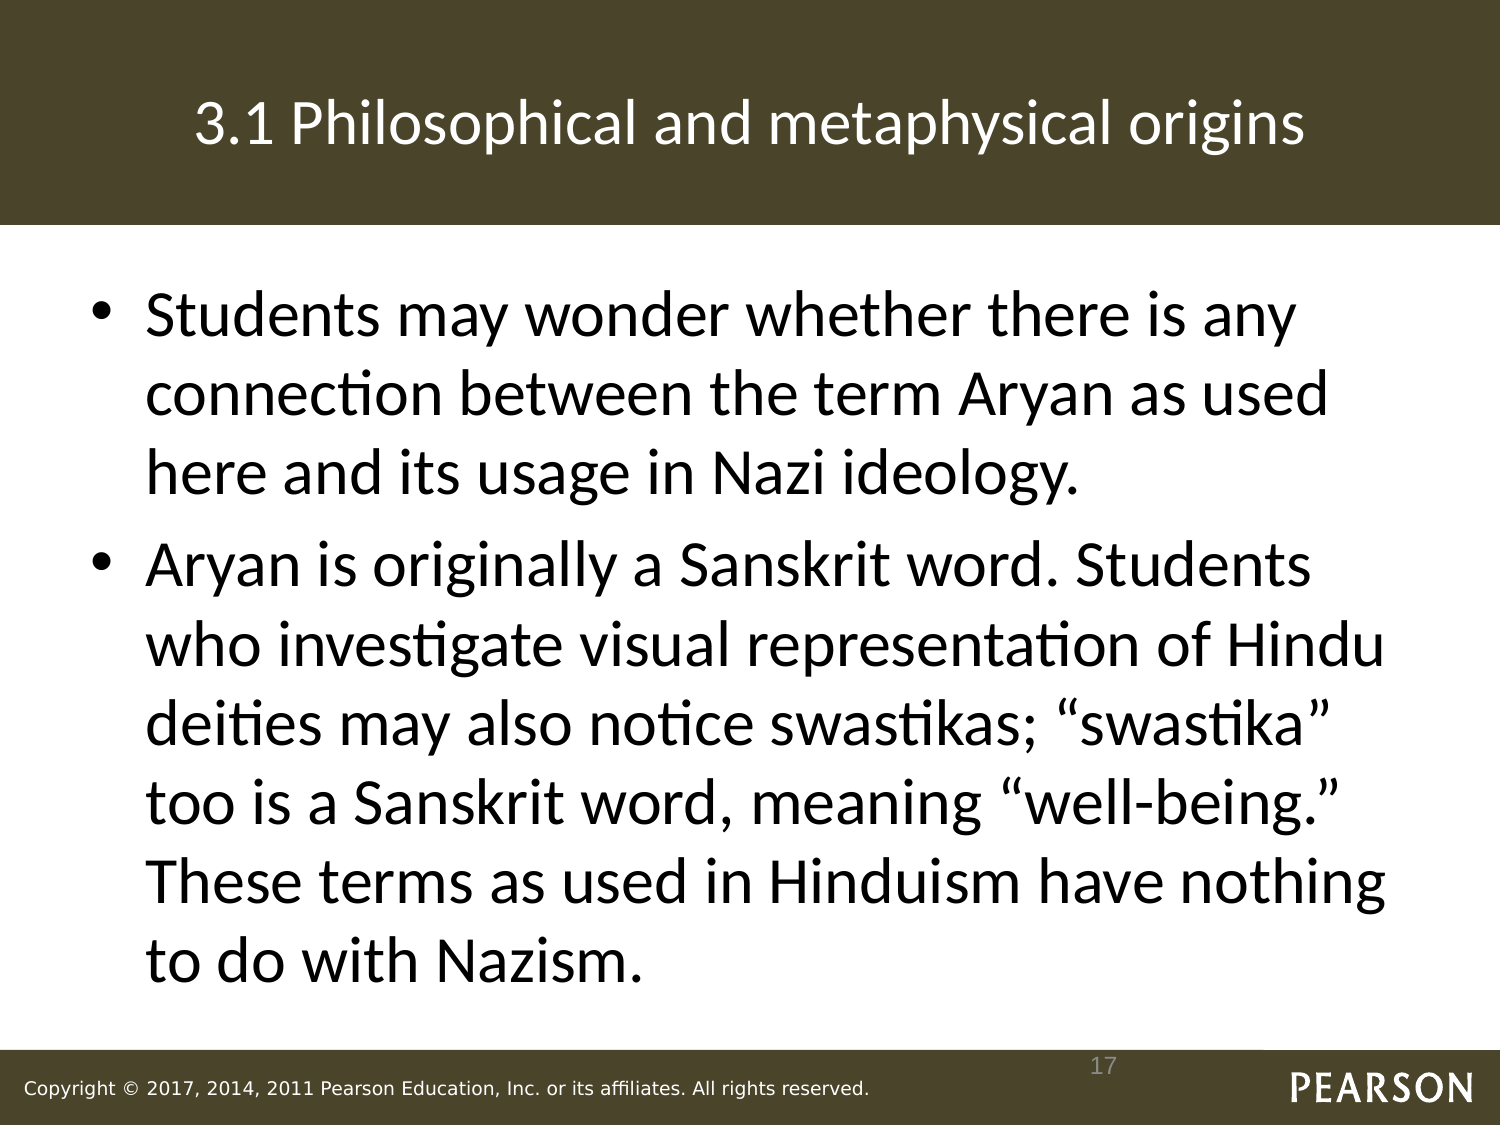

# 3.1 Philosophical and metaphysical origins
Students may wonder whether there is any connection between the term Aryan as used here and its usage in Nazi ideology.
Aryan is originally a Sanskrit word. Students who investigate visual representation of Hindu deities may also notice swastikas; “swastika” too is a Sanskrit word, meaning “well-being.” These terms as used in Hinduism have nothing to do with Nazism.
17